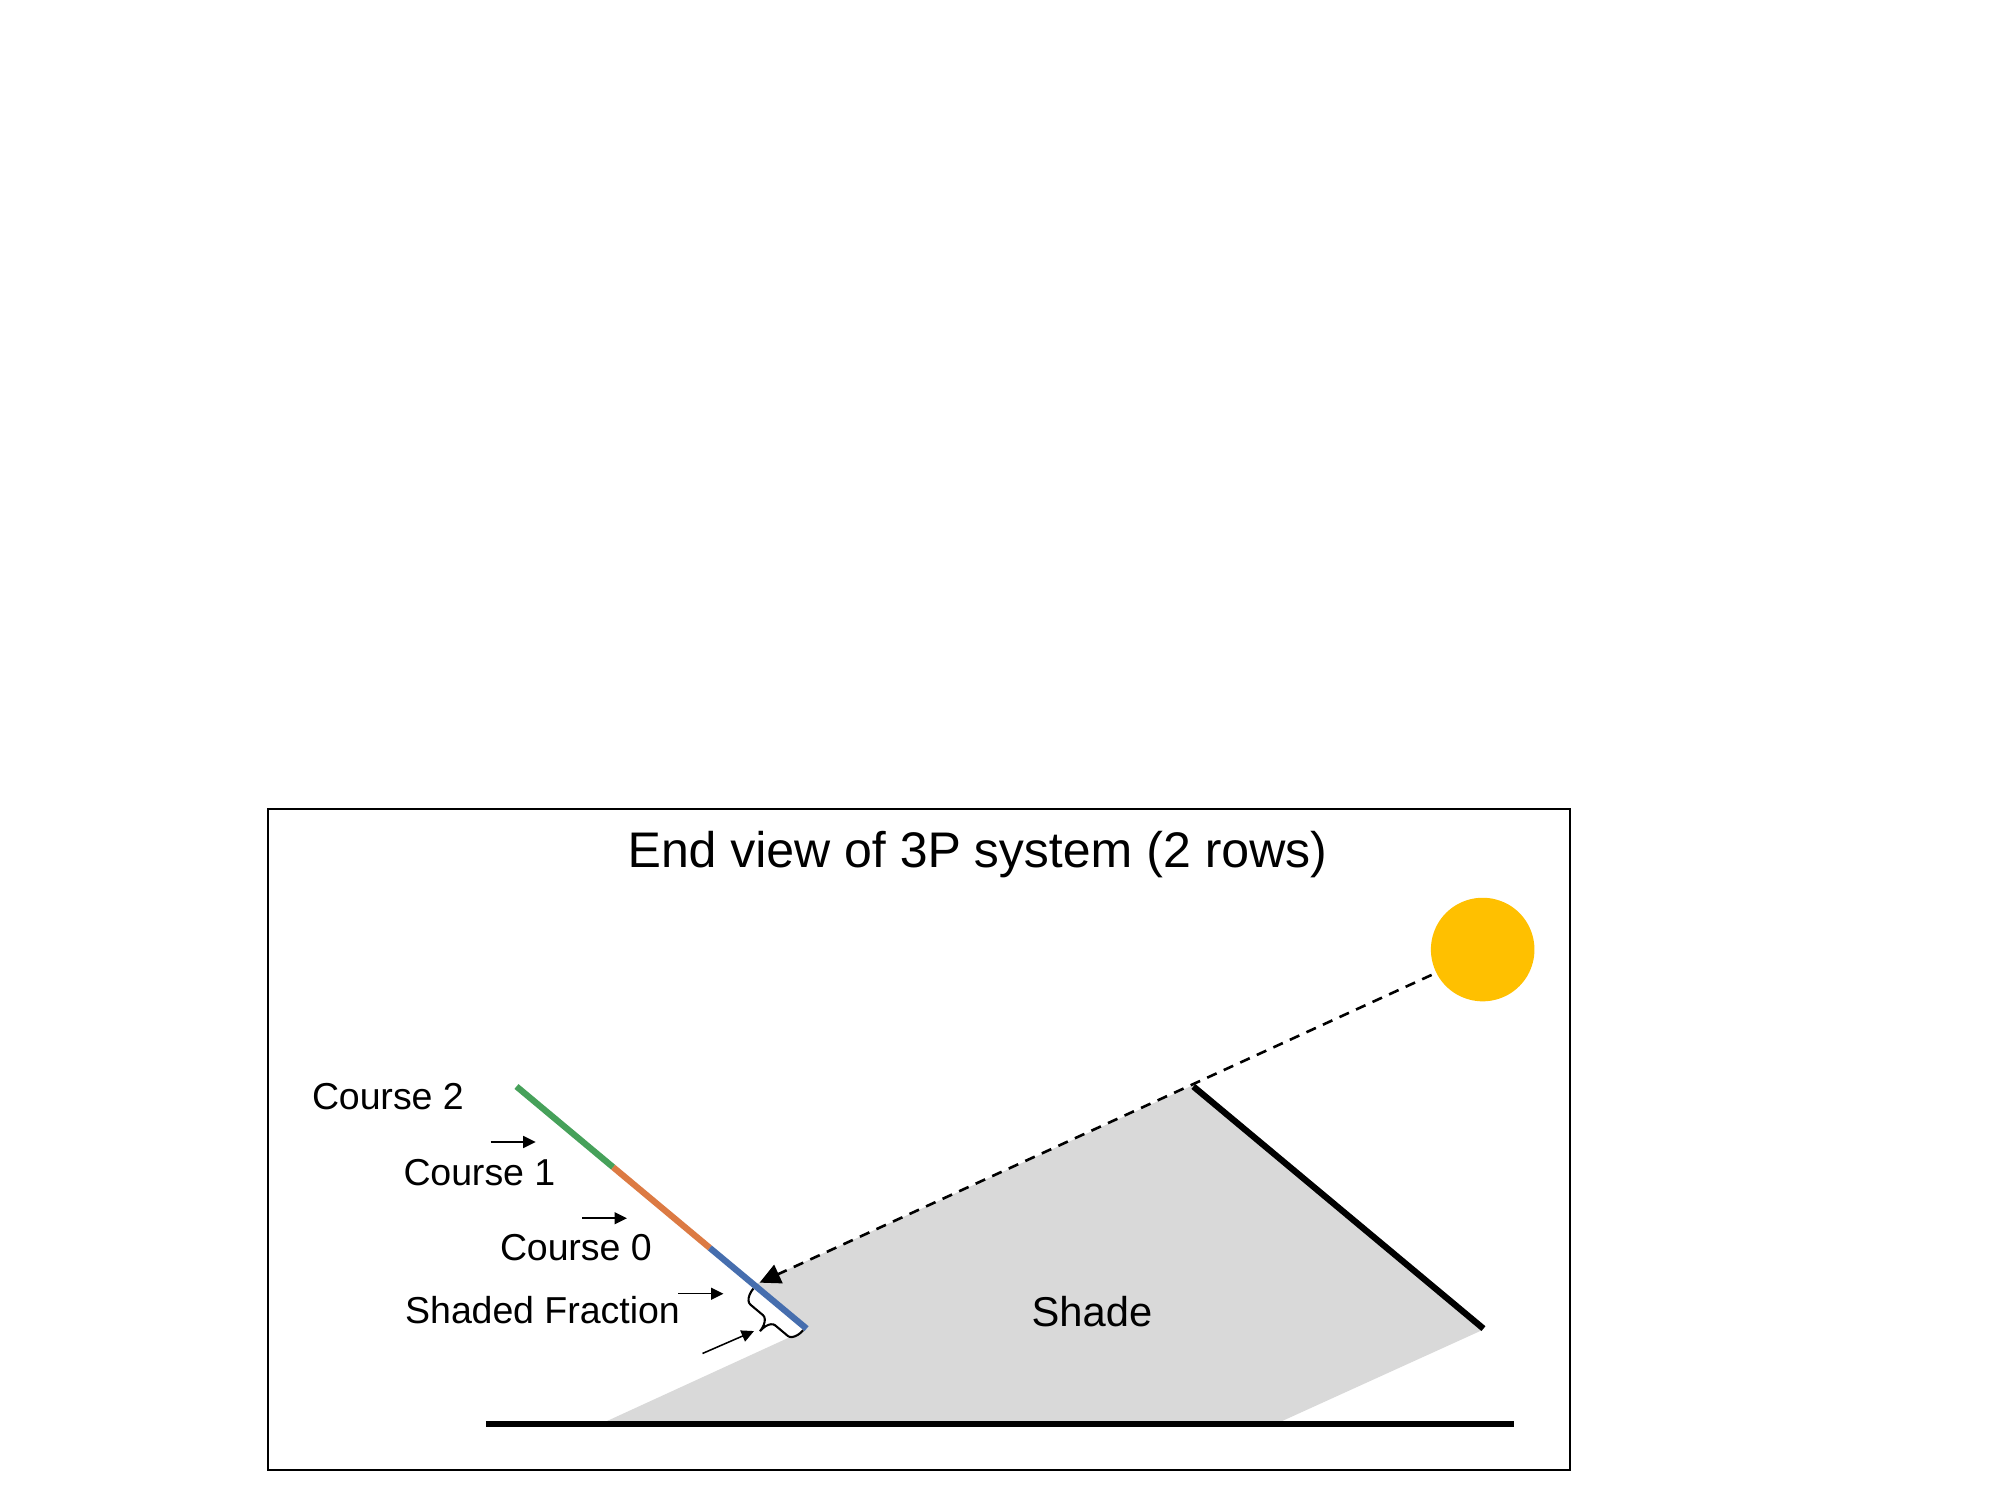

End view of 3P system (2 rows)

Course 2
Course 1
Course 0
Shaded Fraction

Shade